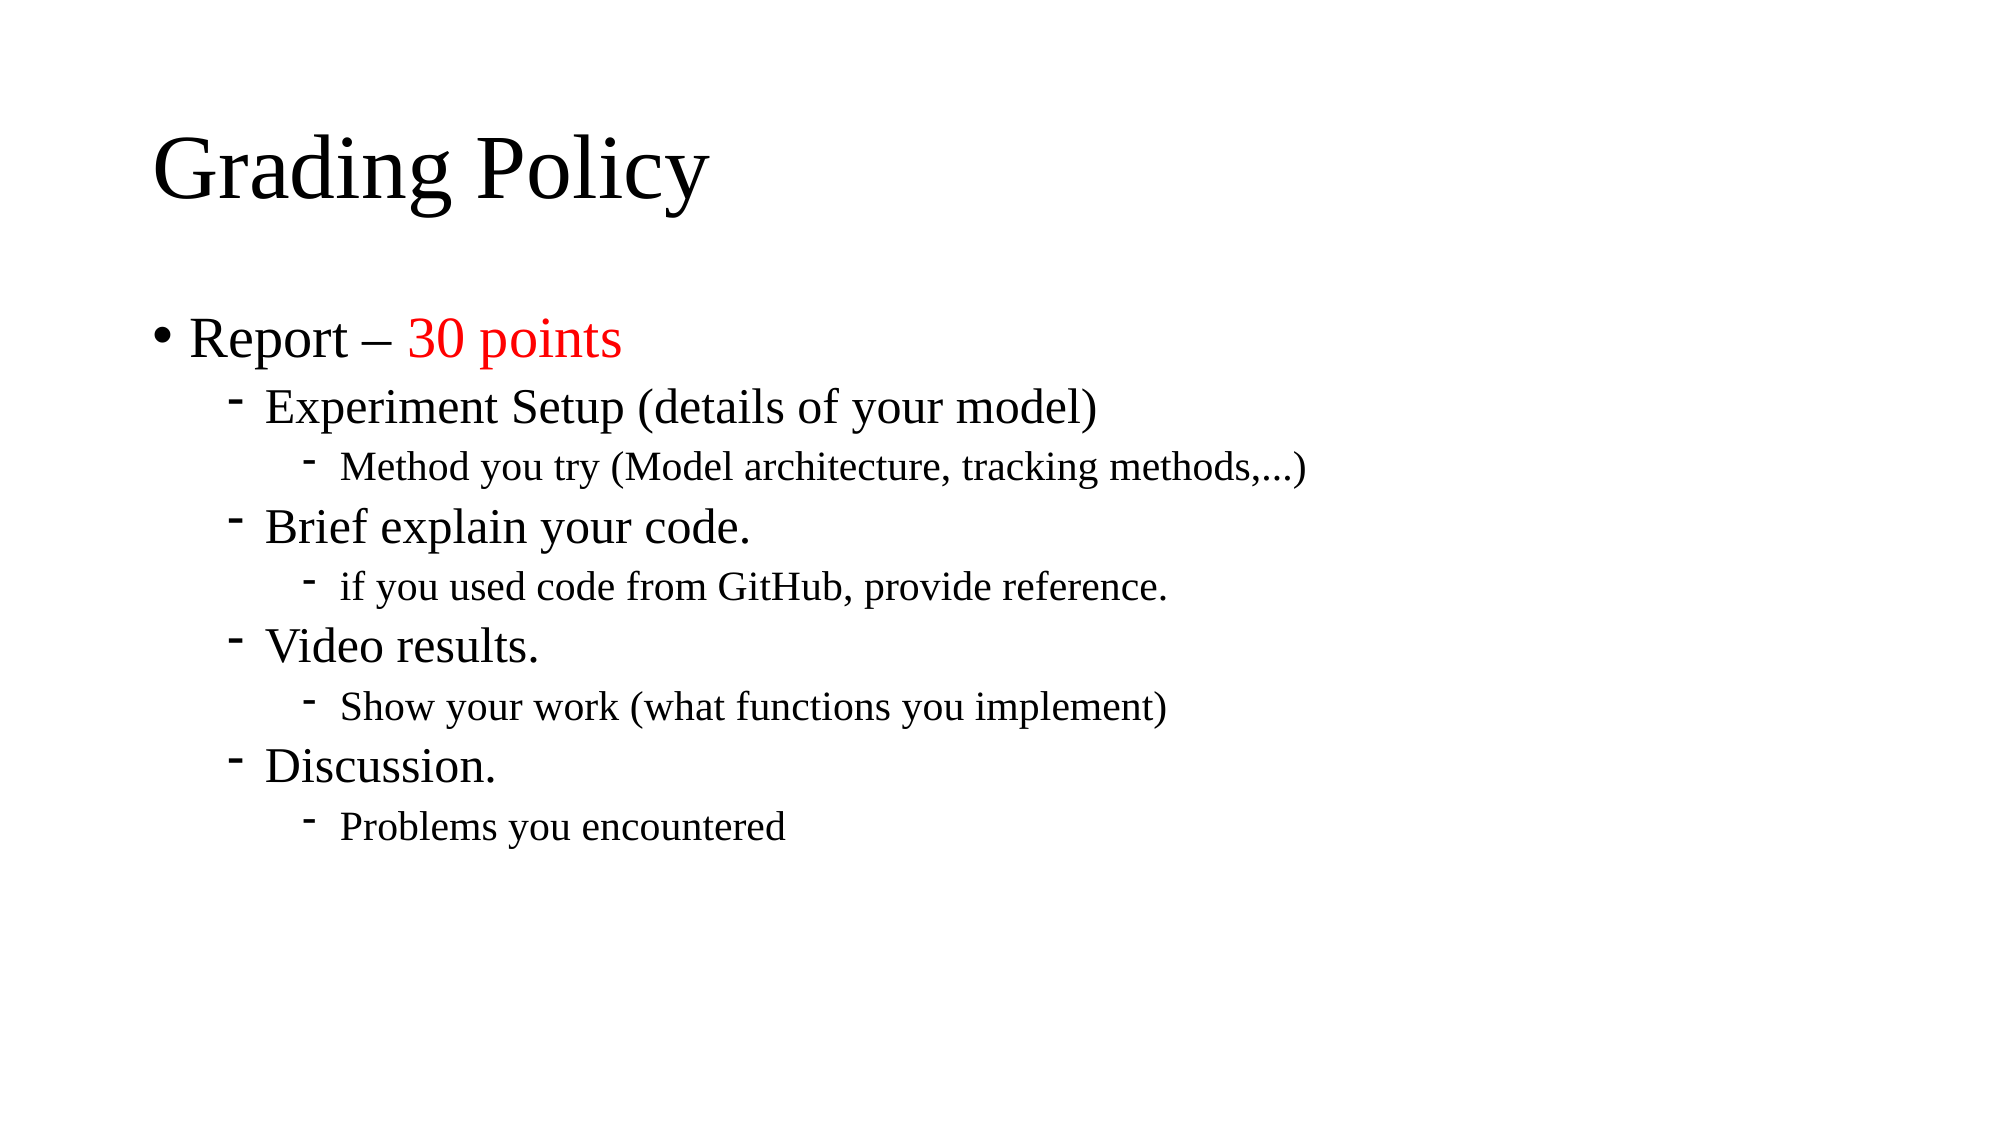

# Grading Policy
Report – 30 points
Experiment Setup (details of your model)
Method you try (Model architecture, tracking methods,...)
Brief explain your code.
if you used code from GitHub, provide reference.
Video results.
Show your work (what functions you implement)
Discussion.
Problems you encountered